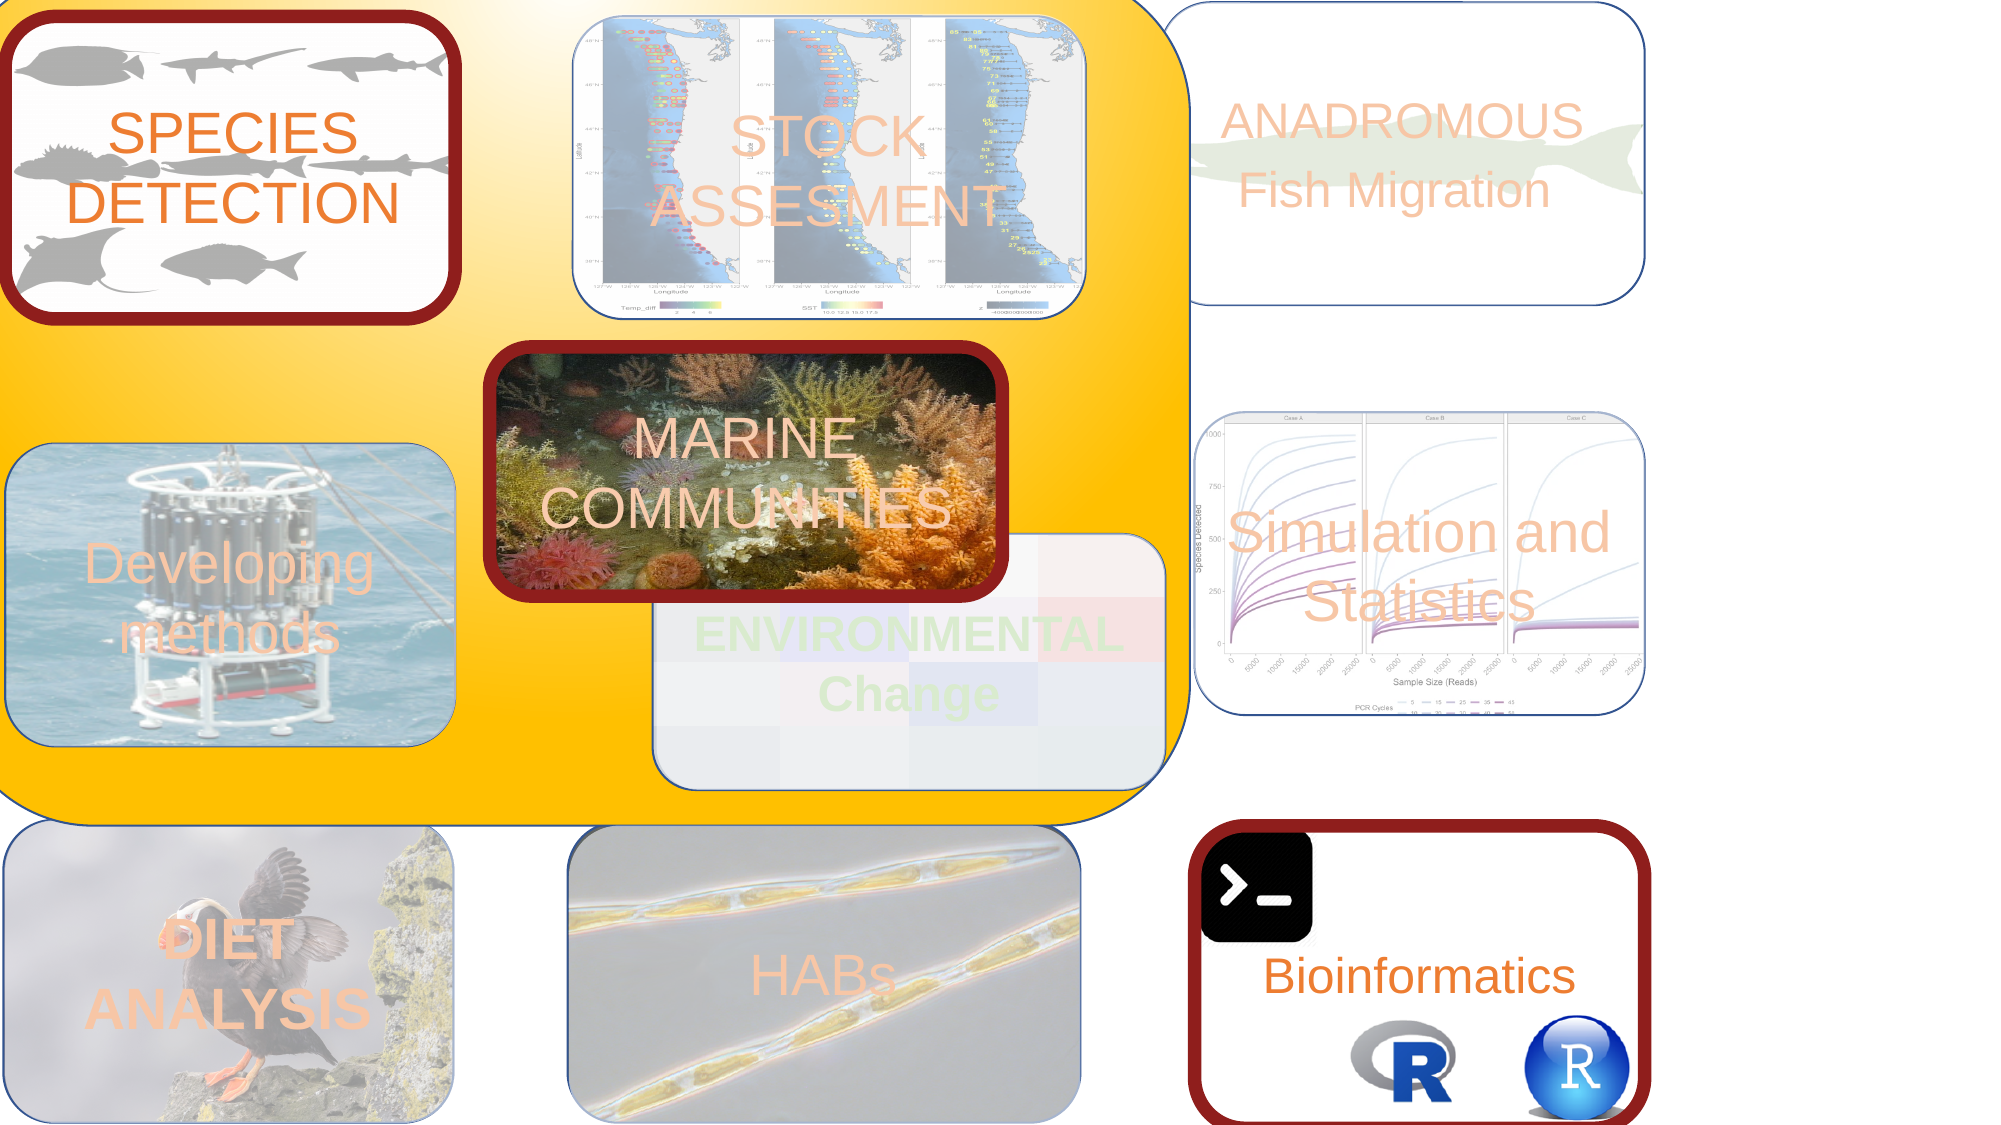

SPECIES DETECTION
STOCK ASSESMENT

MARINE COMMUNITIES

Developing methods

ENVIRONMENTAL Change

ANADROMOUS
Fish Migration

Simulation and Statistics
DIET ANALYSIS

HABs
Bioinformatics